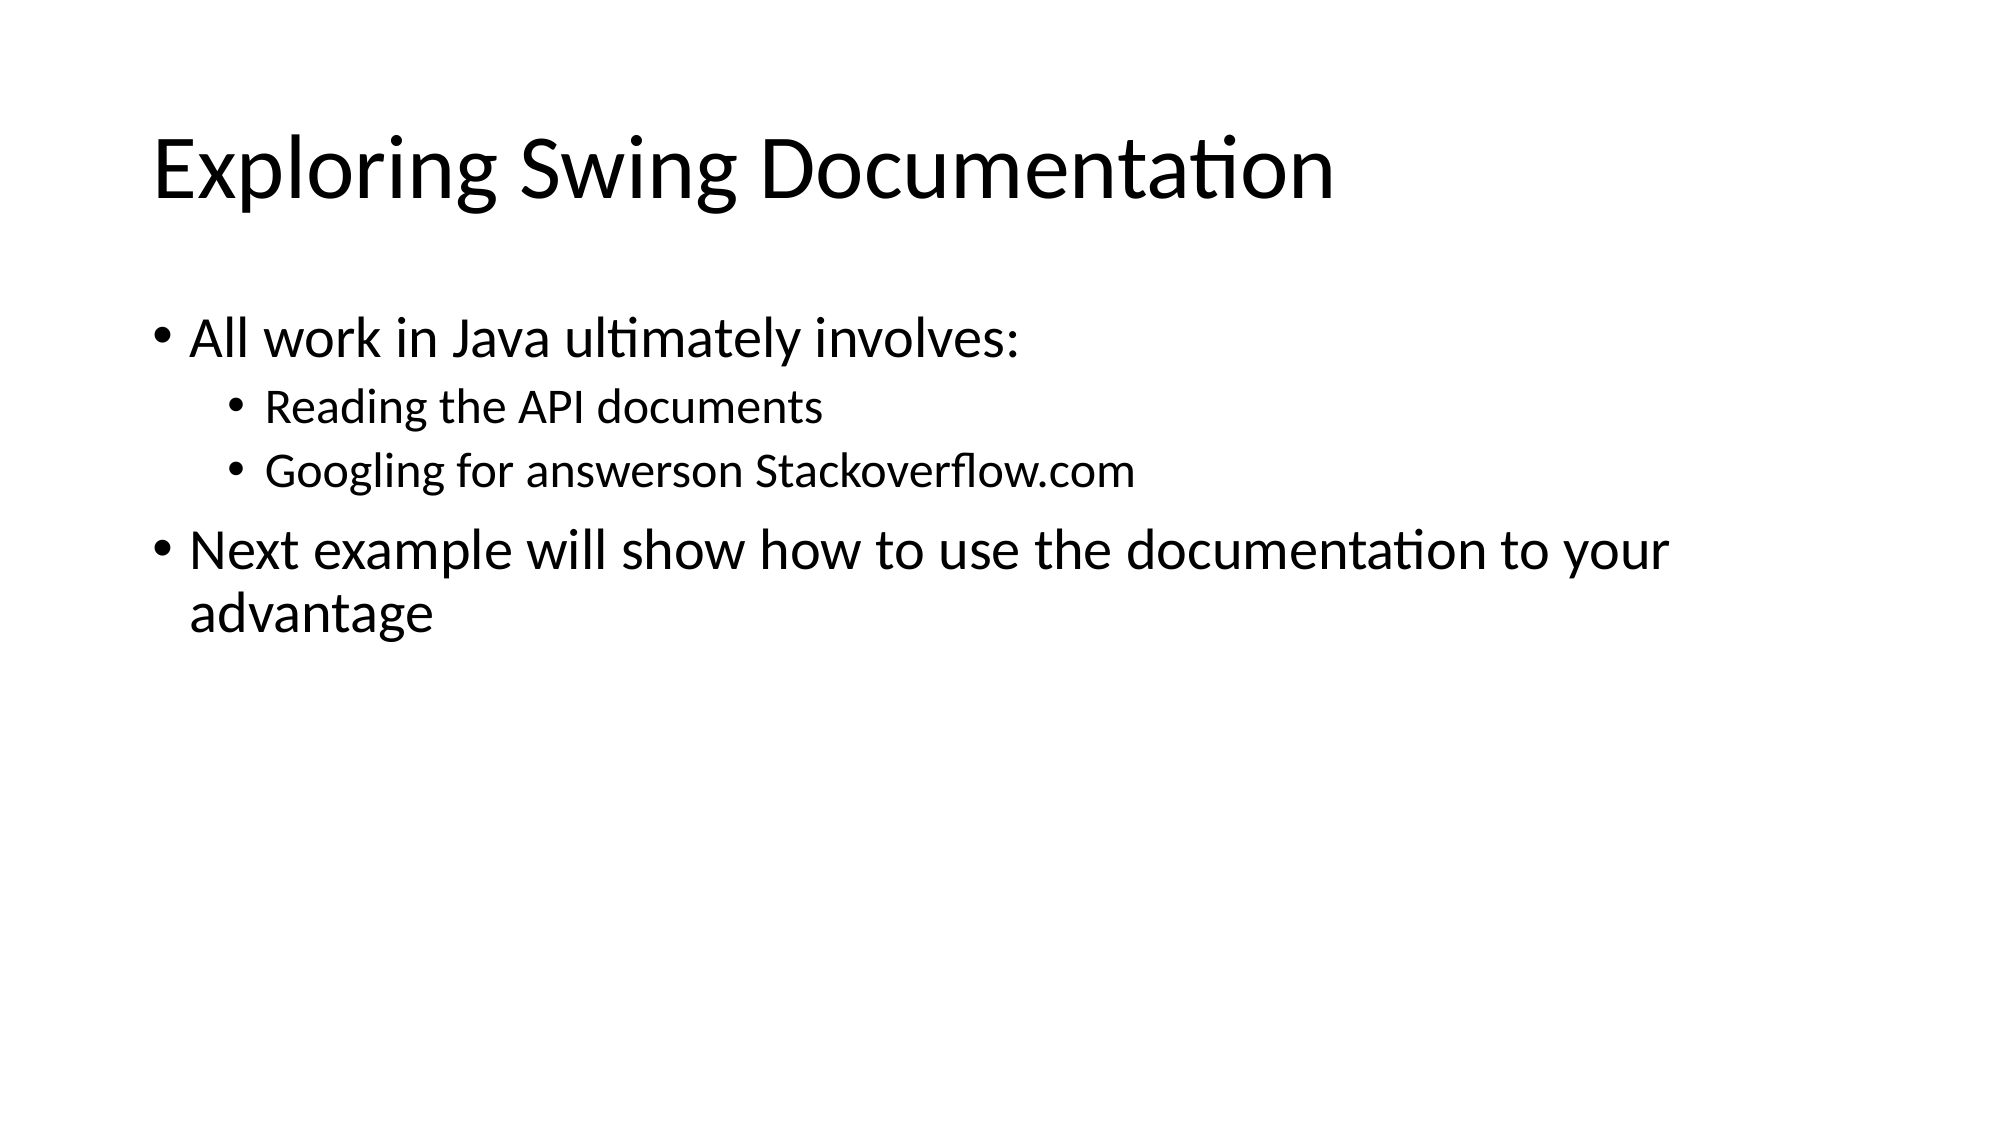

# Exploring Swing Documentation
All work in Java ultimately involves:
Reading the API documents
Googling for answerson Stackoverflow.com
Next example will show how to use the documentation to your advantage